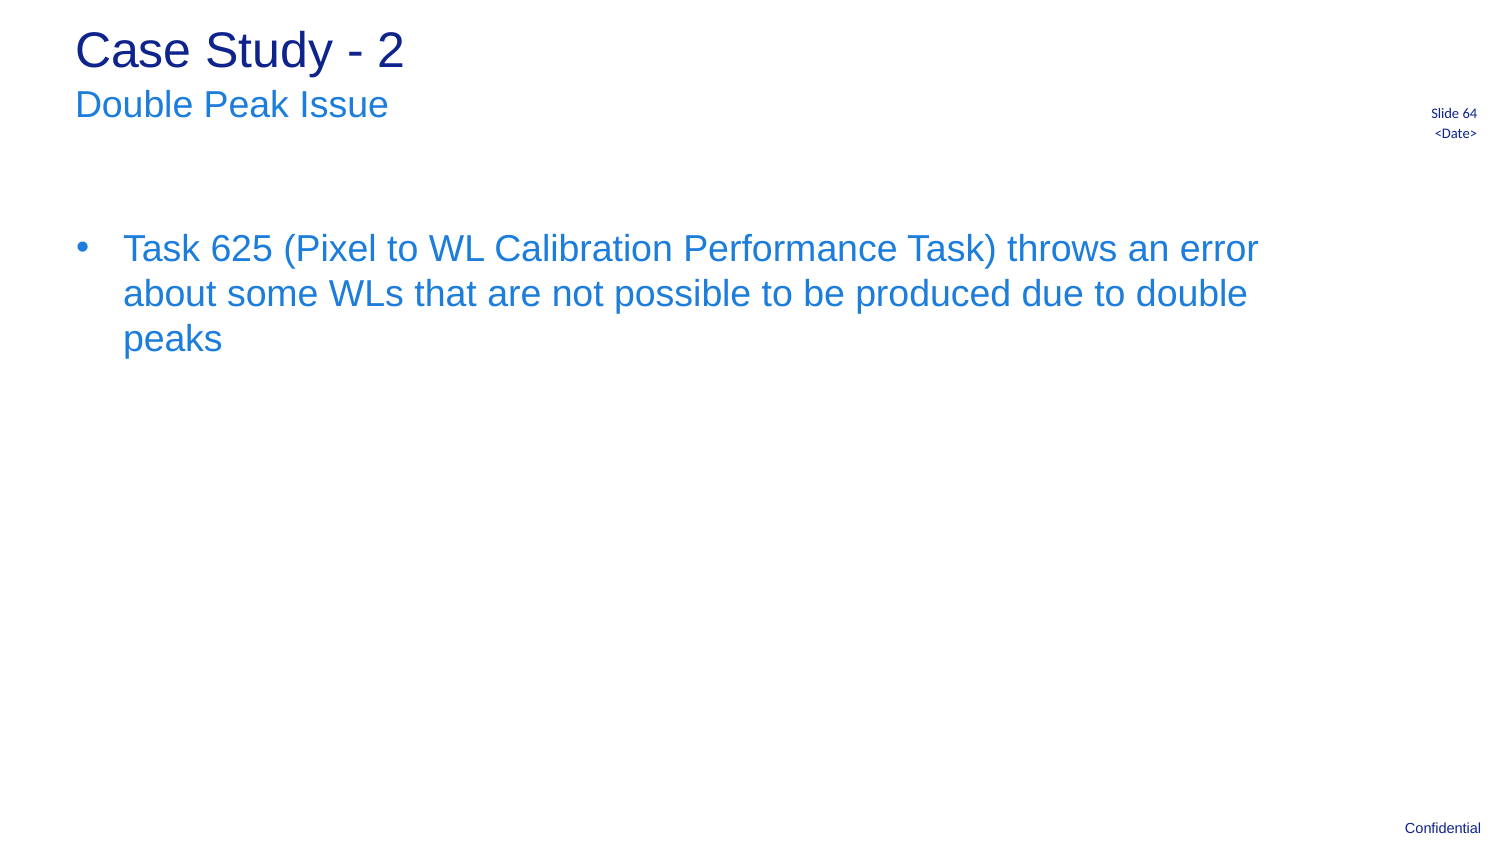

# Case Study - 2
Double Peak Issue

Slide 64
<Date>
Task 625 (Pixel to WL Calibration Performance Task) throws an error about some WLs that are not possible to be produced due to double peaks